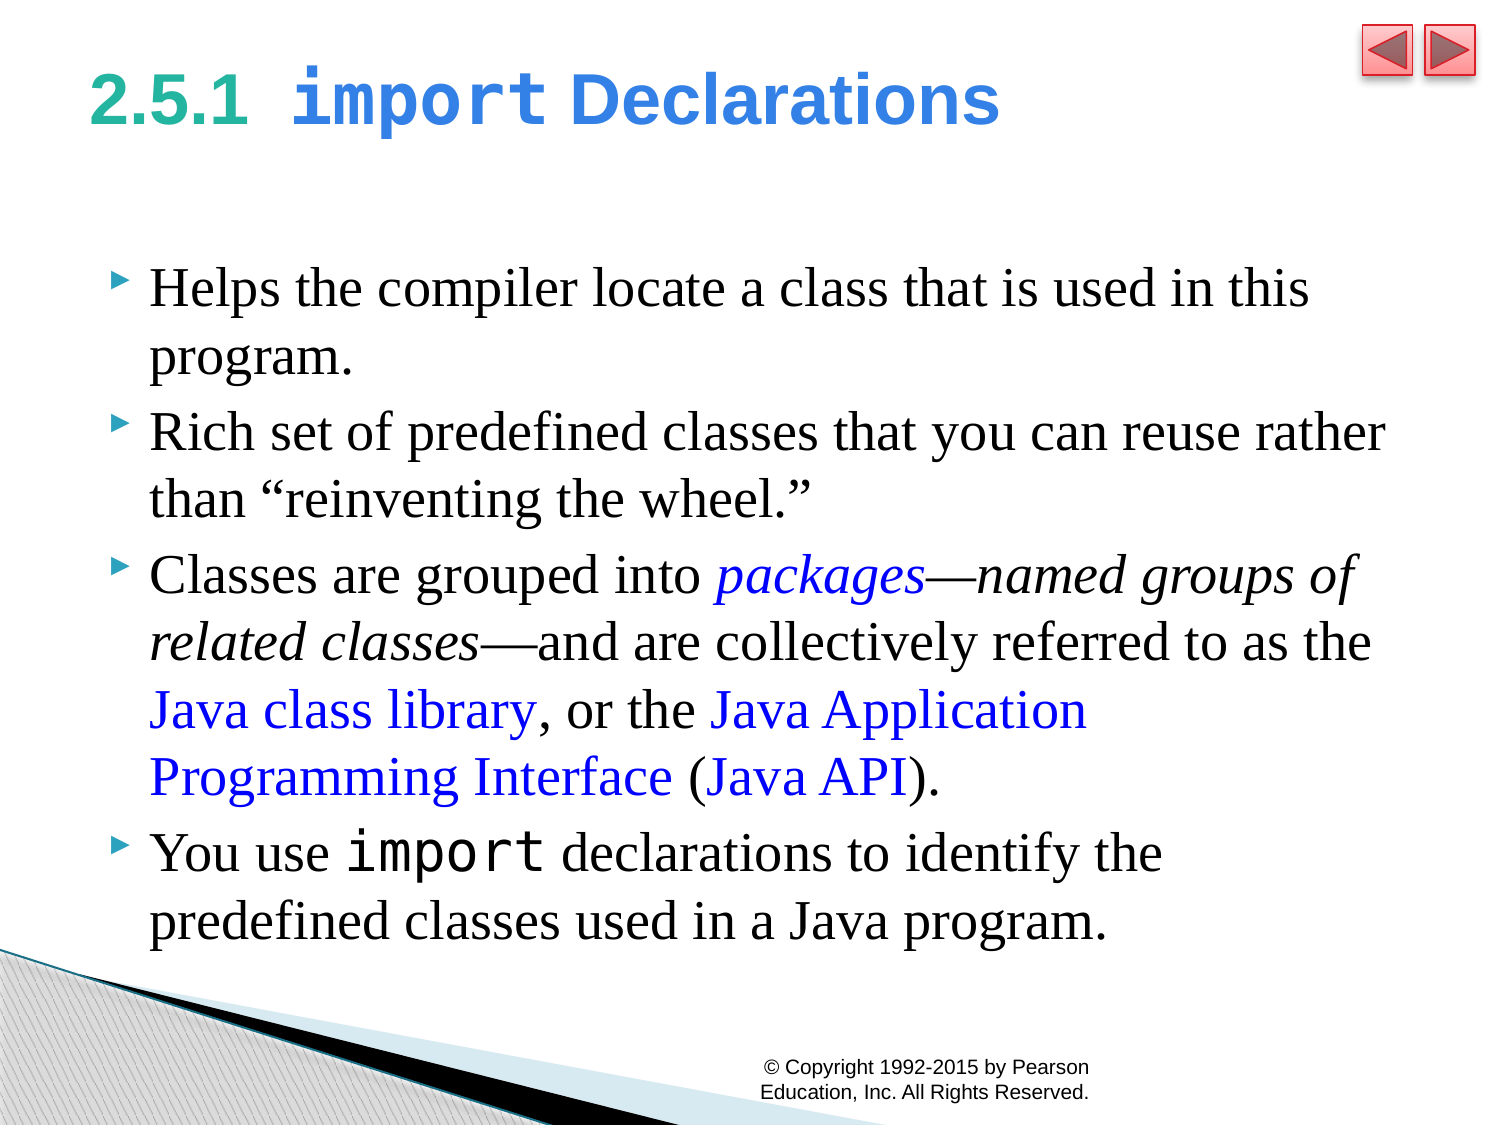

# 2.5.1  import Declarations
Helps the compiler locate a class that is used in this program.
Rich set of predefined classes that you can reuse rather than “reinventing the wheel.”
Classes are grouped into packages—named groups of related classes—and are collectively referred to as the Java class library, or the Java Application Programming Interface (Java API).
You use import declarations to identify the predefined classes used in a Java program.
© Copyright 1992-2015 by Pearson Education, Inc. All Rights Reserved.